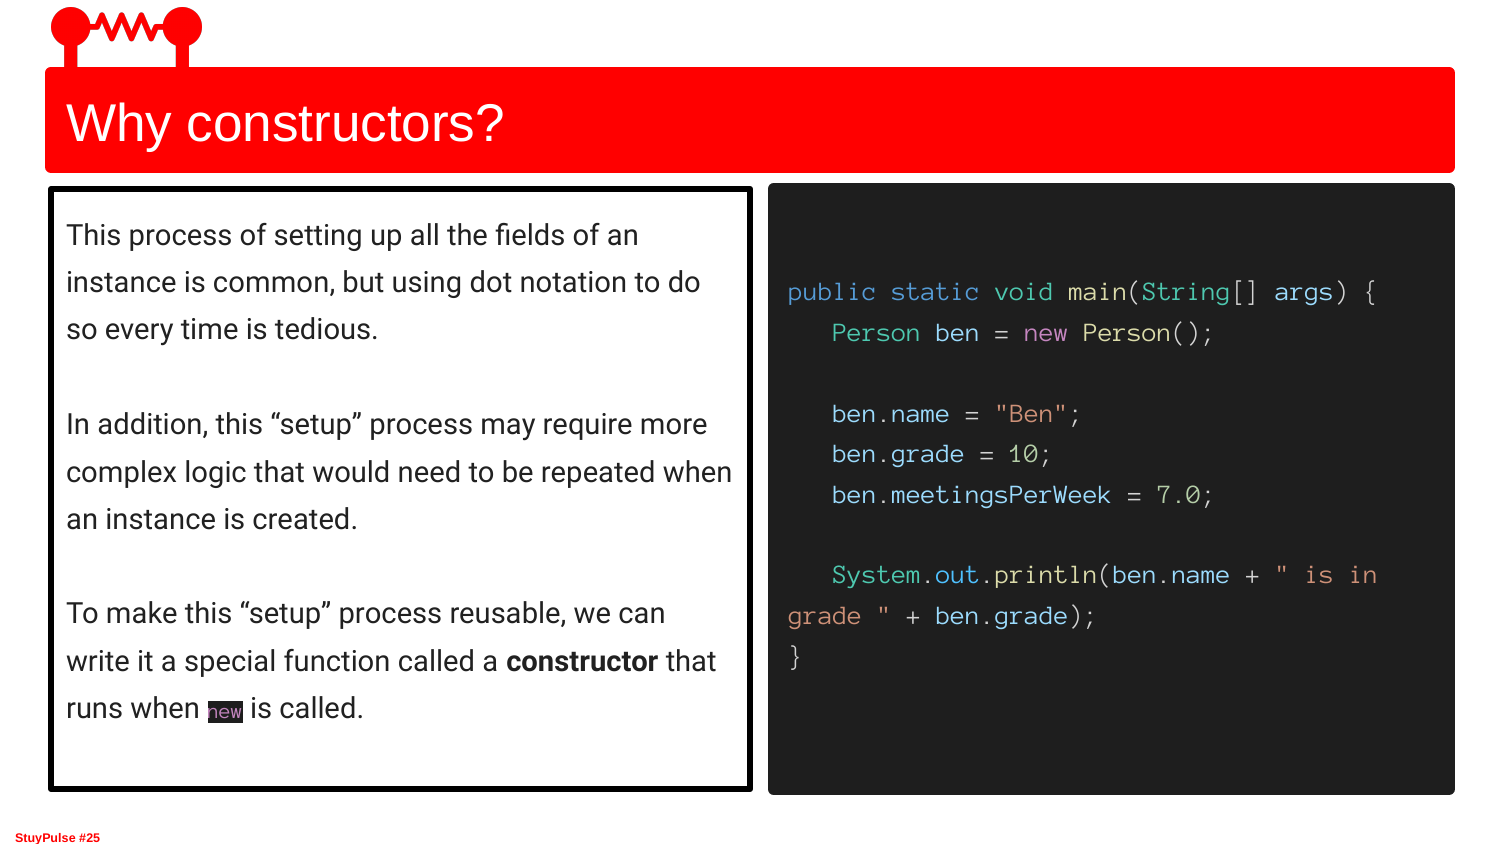

# Why constructors?
This process of setting up all the fields of an instance is common, but using dot notation to do so every time is tedious.

In addition, this “setup” process may require more complex logic that would need to be repeated when an instance is created.

To make this “setup” process reusable, we can write it a special function called a constructor that runs when new is called.
public static void main(String[] args) {
   Person ben = new Person();

   ben.name = "Ben";
   ben.grade = 10;
   ben.meetingsPerWeek = 7.0;

   System.out.println(ben.name + " is in grade " + ben.grade);
}